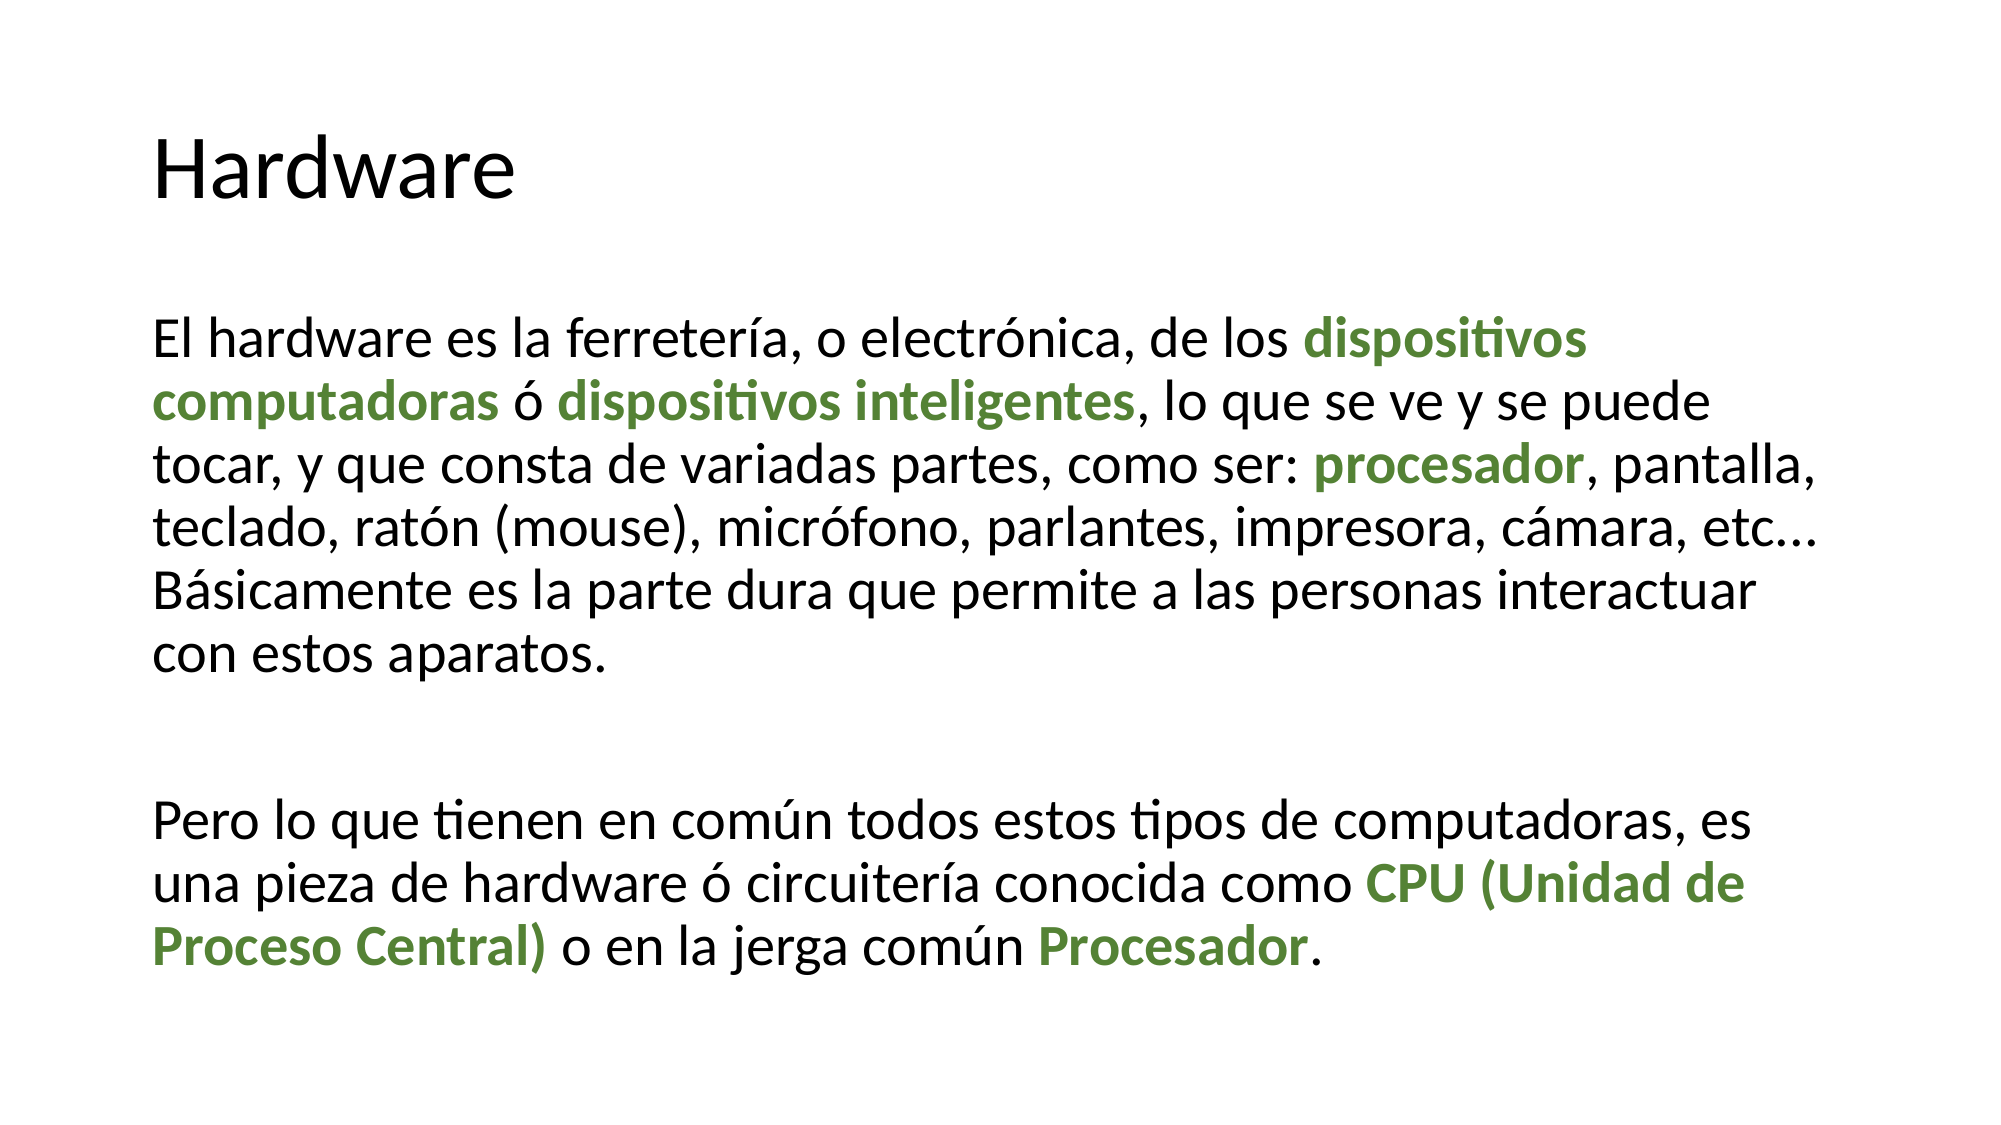

# Hardware
El hardware es la ferretería, o electrónica, de los dispositivos computadoras ó dispositivos inteligentes, lo que se ve y se puede tocar, y que consta de variadas partes, como ser: procesador, pantalla, teclado, ratón (mouse), micrófono, parlantes, impresora, cámara, etc... Básicamente es la parte dura que permite a las personas interactuar con estos aparatos.

Pero lo que tienen en común todos estos tipos de computadoras, es una pieza de hardware ó circuitería conocida como CPU (Unidad de Proceso Central) o en la jerga común Procesador.